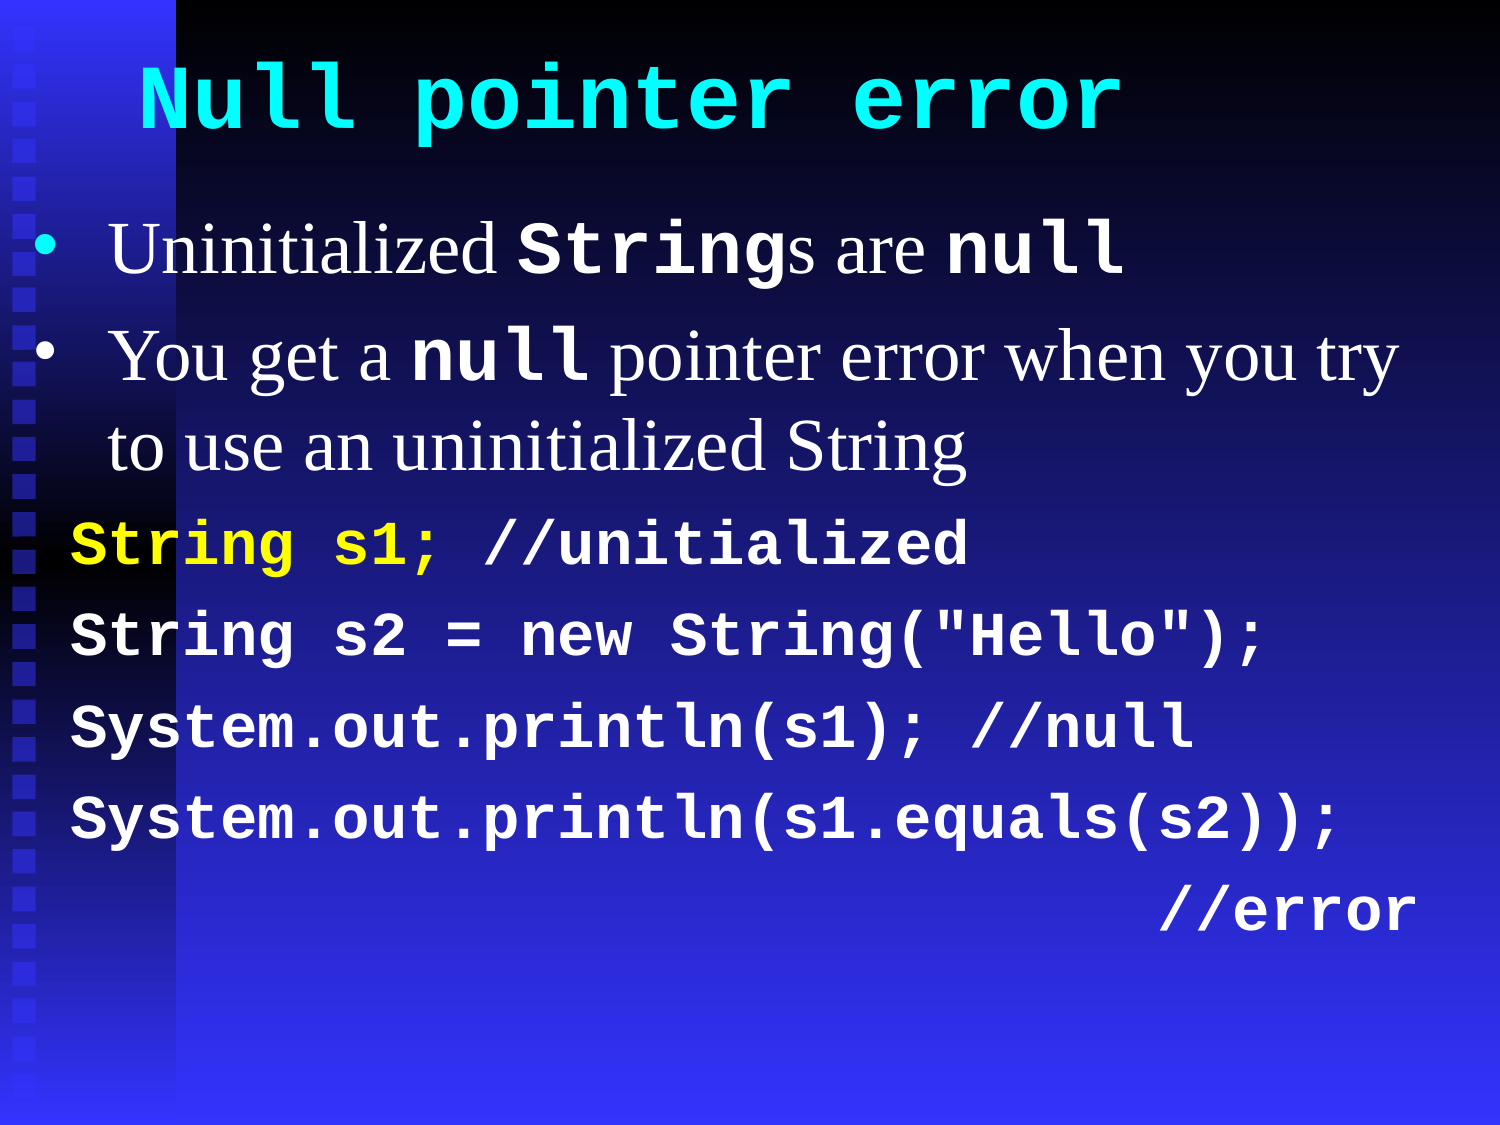

Null pointer error
Uninitialized Strings are null
You get a null pointer error when you try to use an uninitialized String
String s1; //unitialized
String s2 = new String("Hello");
System.out.println(s1); //null
System.out.println(s1.equals(s2));
                             //error
99